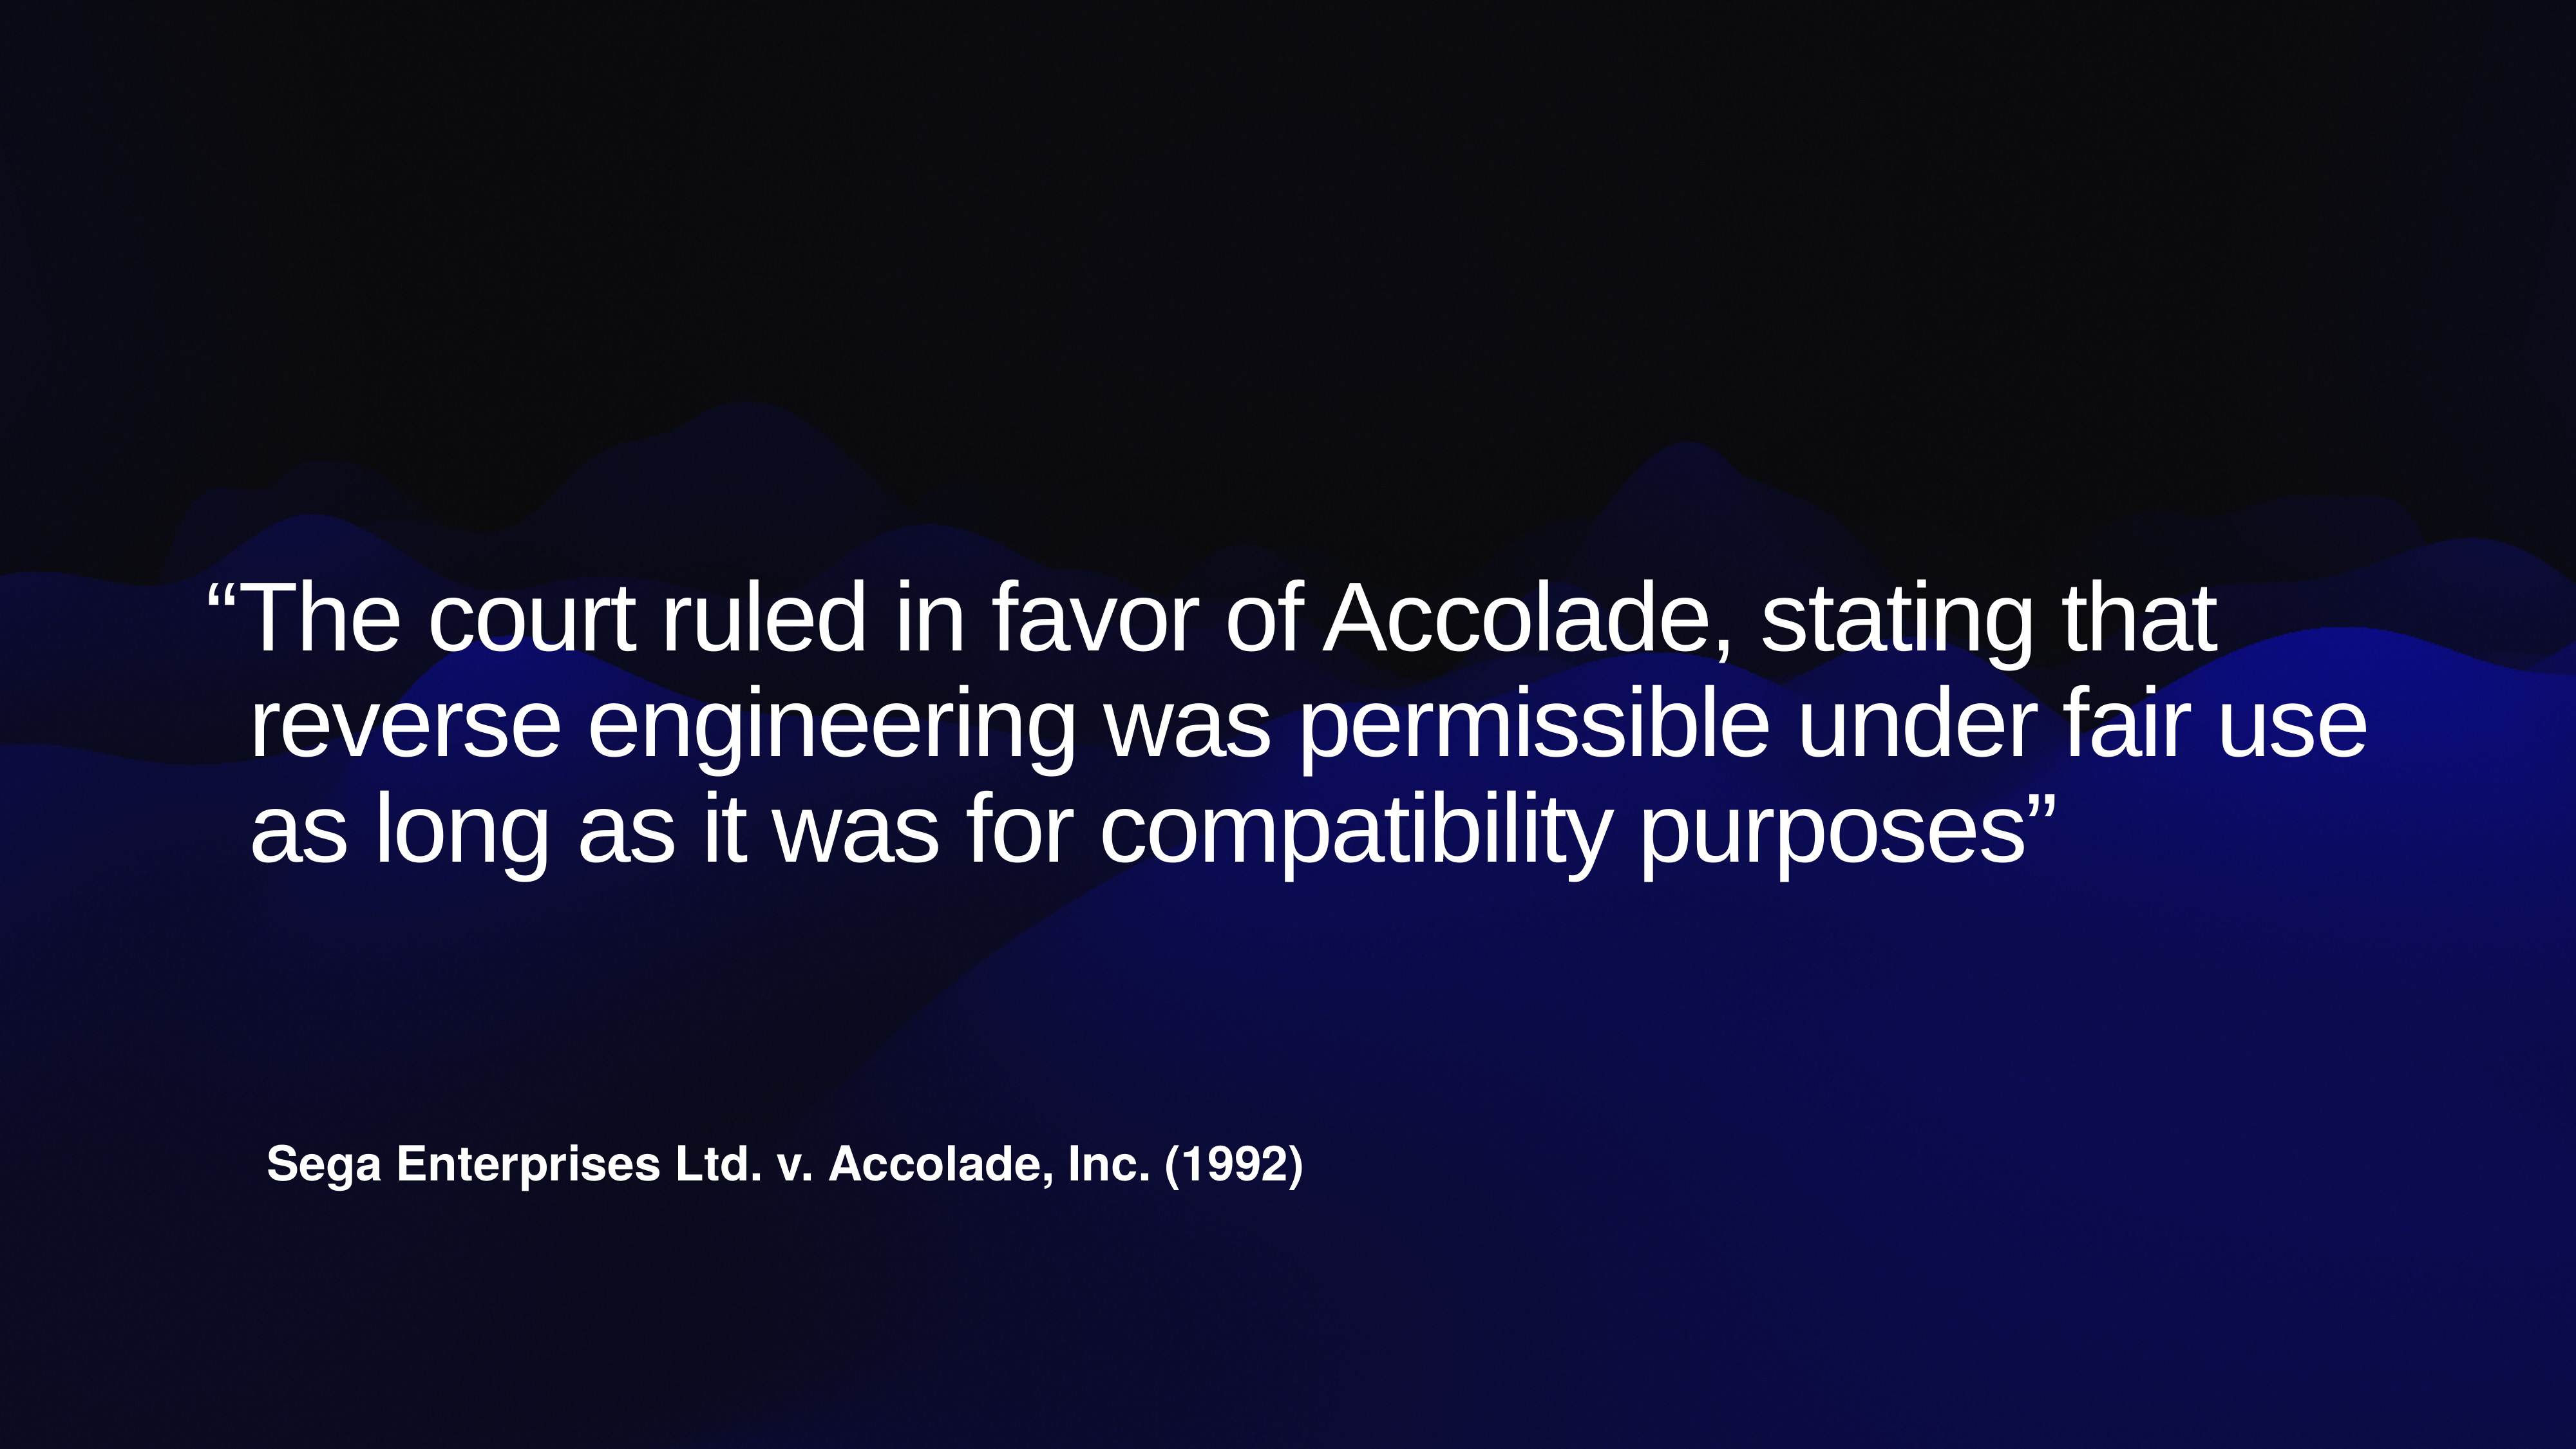

“The court ruled in favor of Accolade, stating that reverse engineering was permissible under fair use as long as it was for compatibility purposes”
Sega Enterprises Ltd. v. Accolade, Inc. (1992)